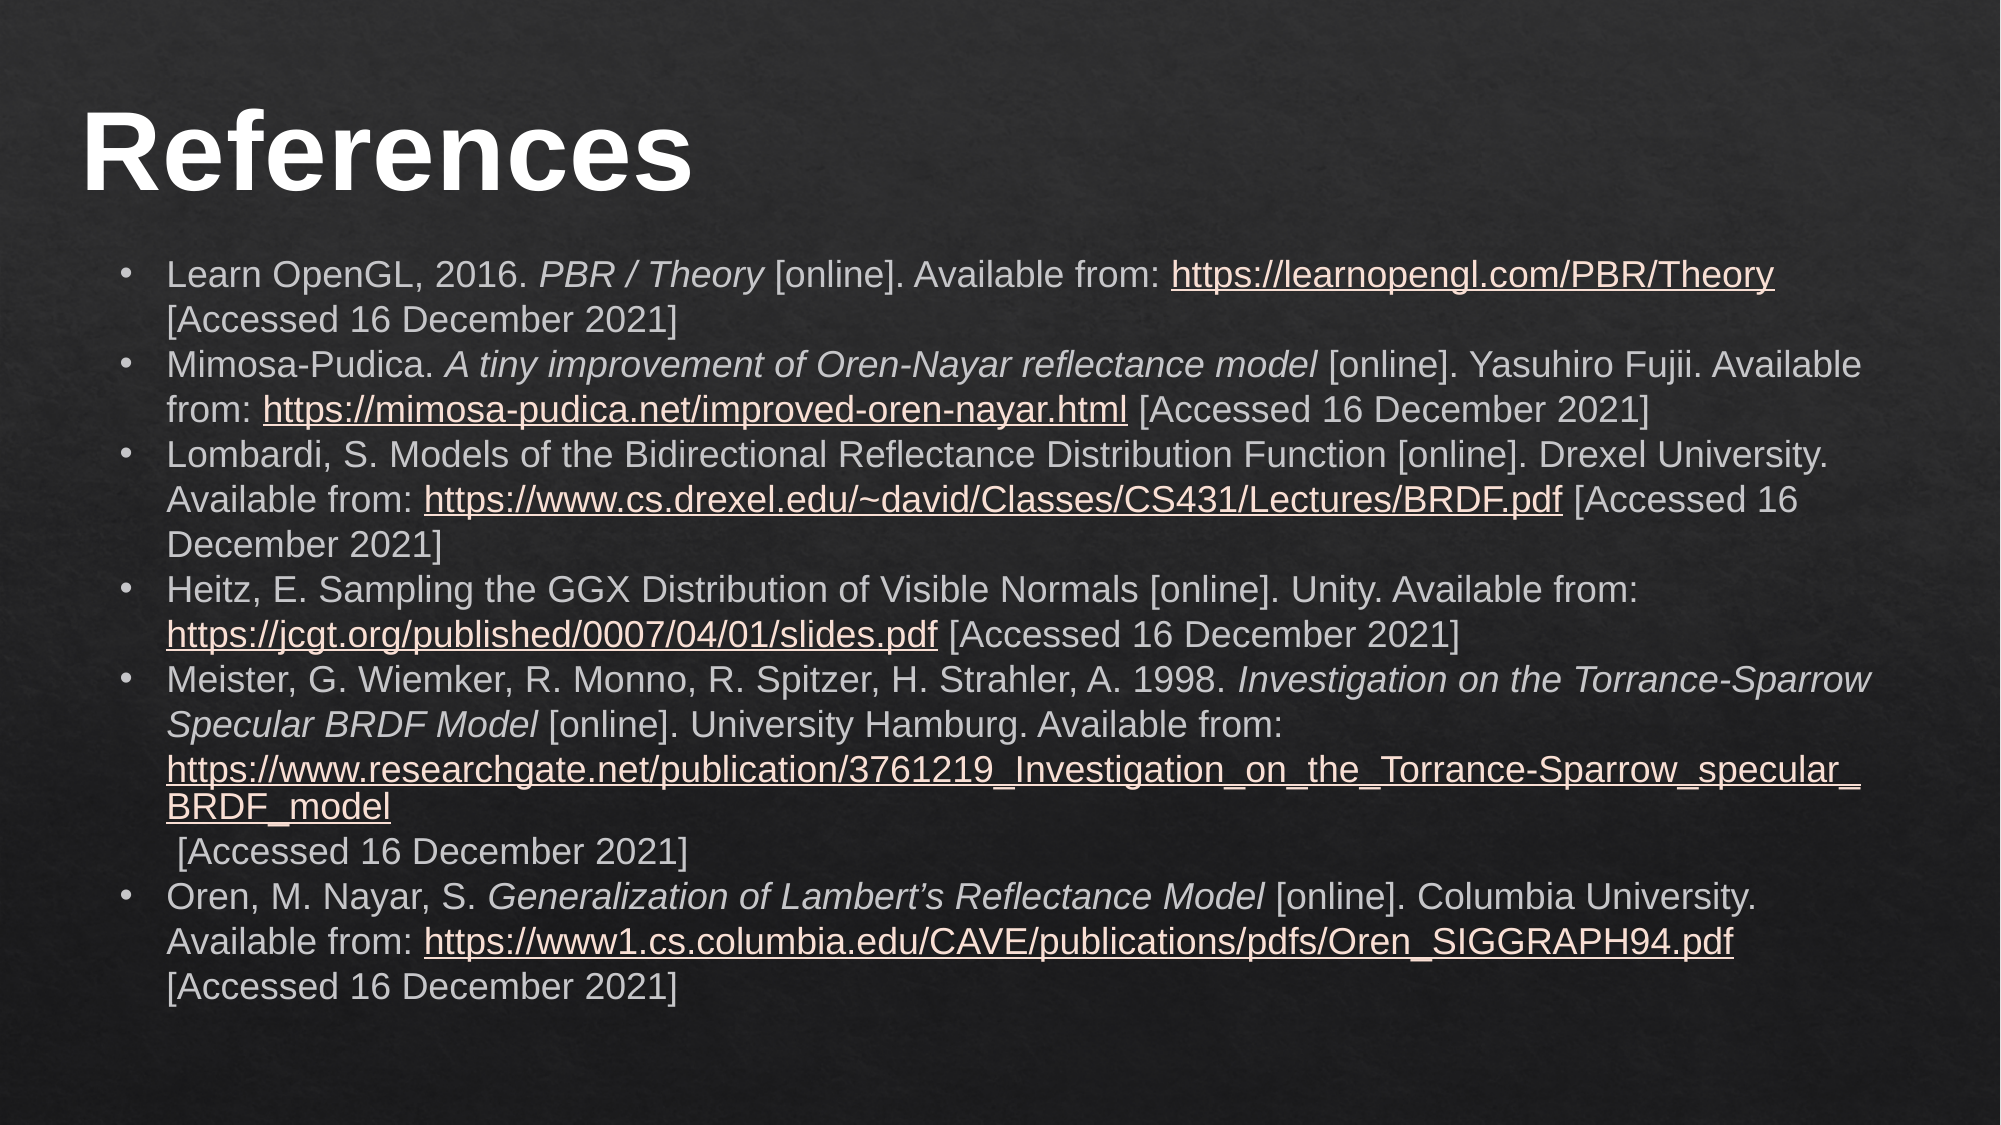

References
Learn OpenGL, 2016. PBR / Theory [online]. Available from: https://learnopengl.com/PBR/Theory [Accessed 16 December 2021]
Mimosa-Pudica. A tiny improvement of Oren-Nayar reflectance model [online]. Yasuhiro Fujii. Available from: https://mimosa-pudica.net/improved-oren-nayar.html [Accessed 16 December 2021]
Lombardi, S. Models of the Bidirectional Reflectance Distribution Function [online]. Drexel University. Available from: https://www.cs.drexel.edu/~david/Classes/CS431/Lectures/BRDF.pdf [Accessed 16 December 2021]
Heitz, E. Sampling the GGX Distribution of Visible Normals [online]. Unity. Available from: https://jcgt.org/published/0007/04/01/slides.pdf [Accessed 16 December 2021]
Meister, G. Wiemker, R. Monno, R. Spitzer, H. Strahler, A. 1998. Investigation on the Torrance-Sparrow Specular BRDF Model [online]. University Hamburg. Available from: https://www.researchgate.net/publication/3761219_Investigation_on_the_Torrance-Sparrow_specular_BRDF_model [Accessed 16 December 2021]
Oren, M. Nayar, S. Generalization of Lambert’s Reflectance Model [online]. Columbia University. Available from: https://www1.cs.columbia.edu/CAVE/publications/pdfs/Oren_SIGGRAPH94.pdf [Accessed 16 December 2021]